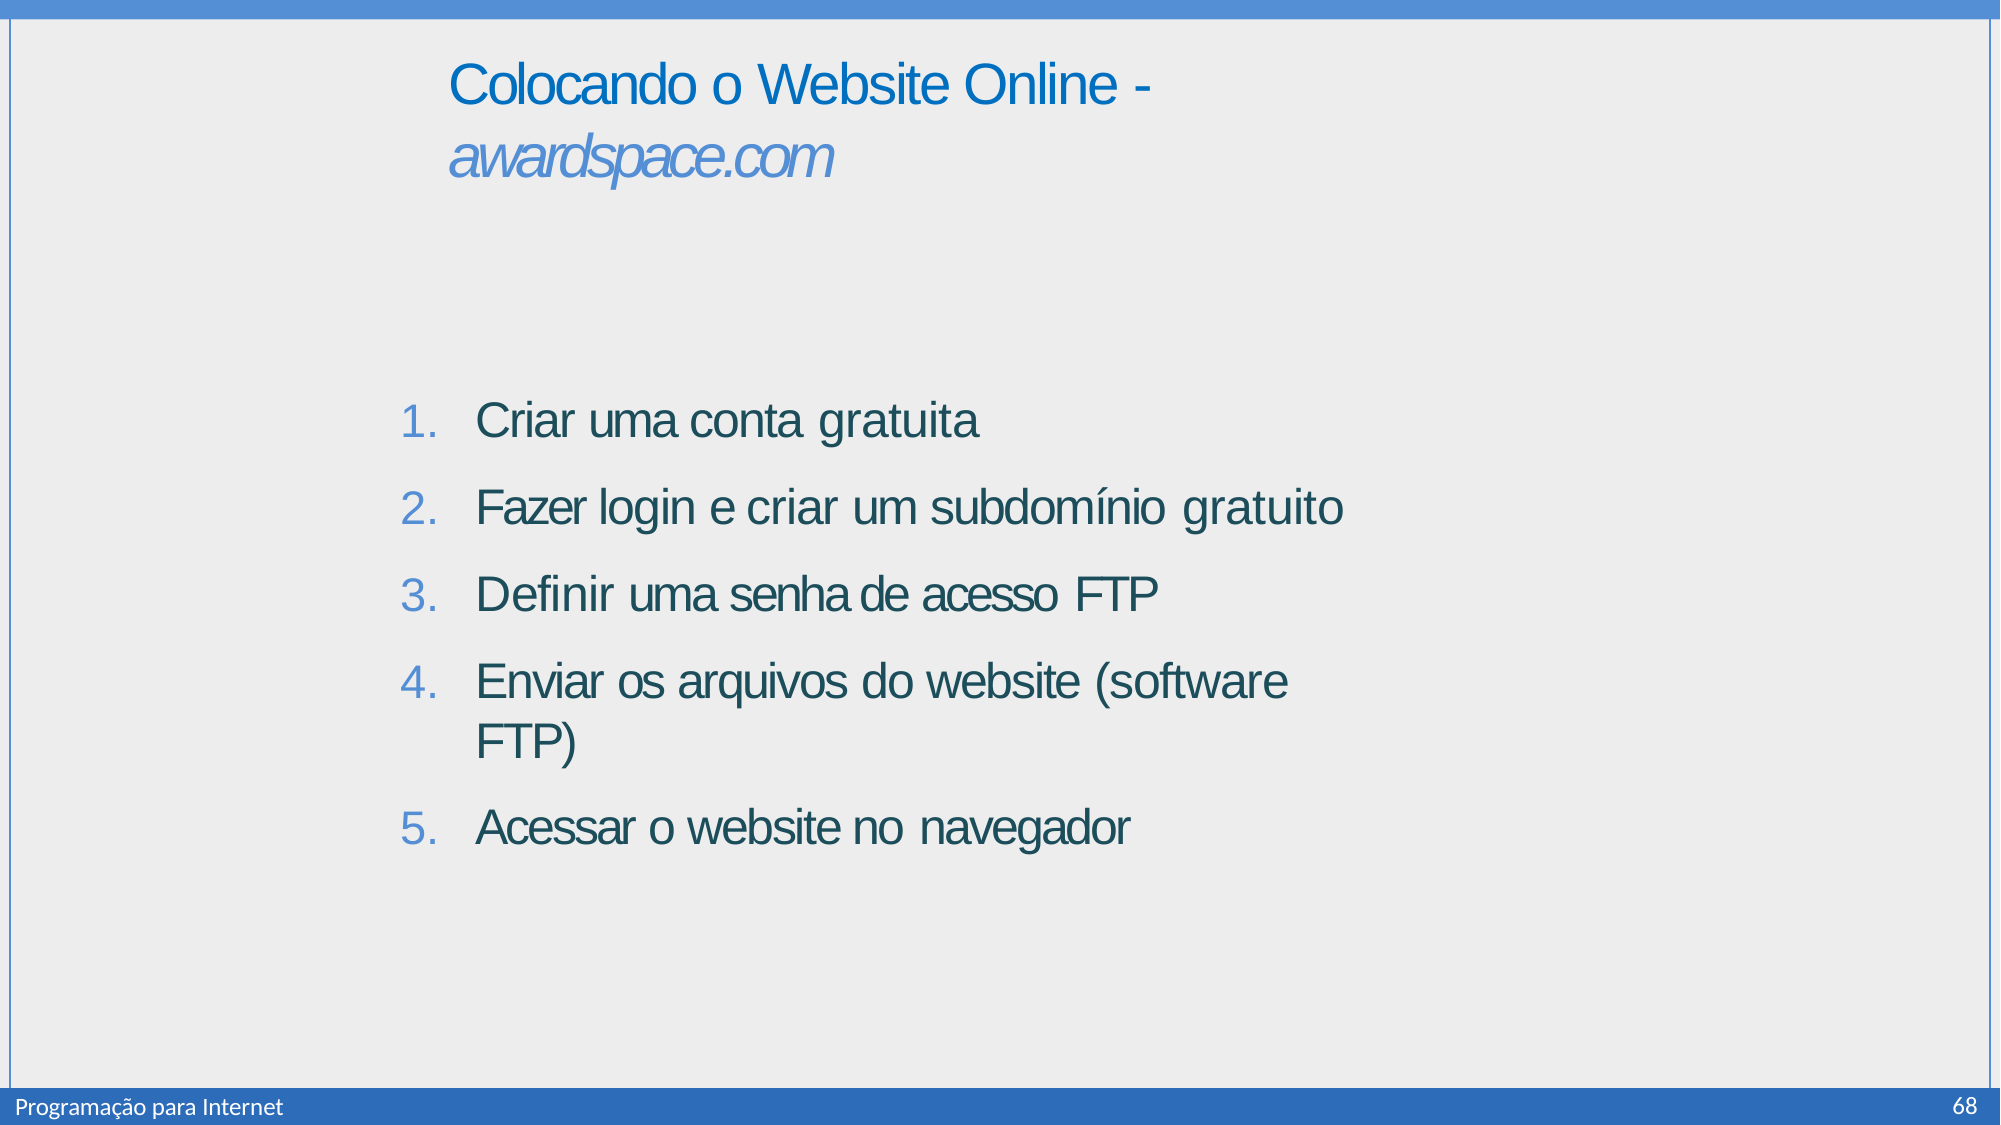

# Colocando o Website Online - awardspace.com
Criar uma conta gratuita
Fazer login e criar um subdomínio gratuito
Definir uma senha de acesso FTP
Enviar os arquivos do website (software FTP)
Acessar o website no navegador
68
Programação para Internet